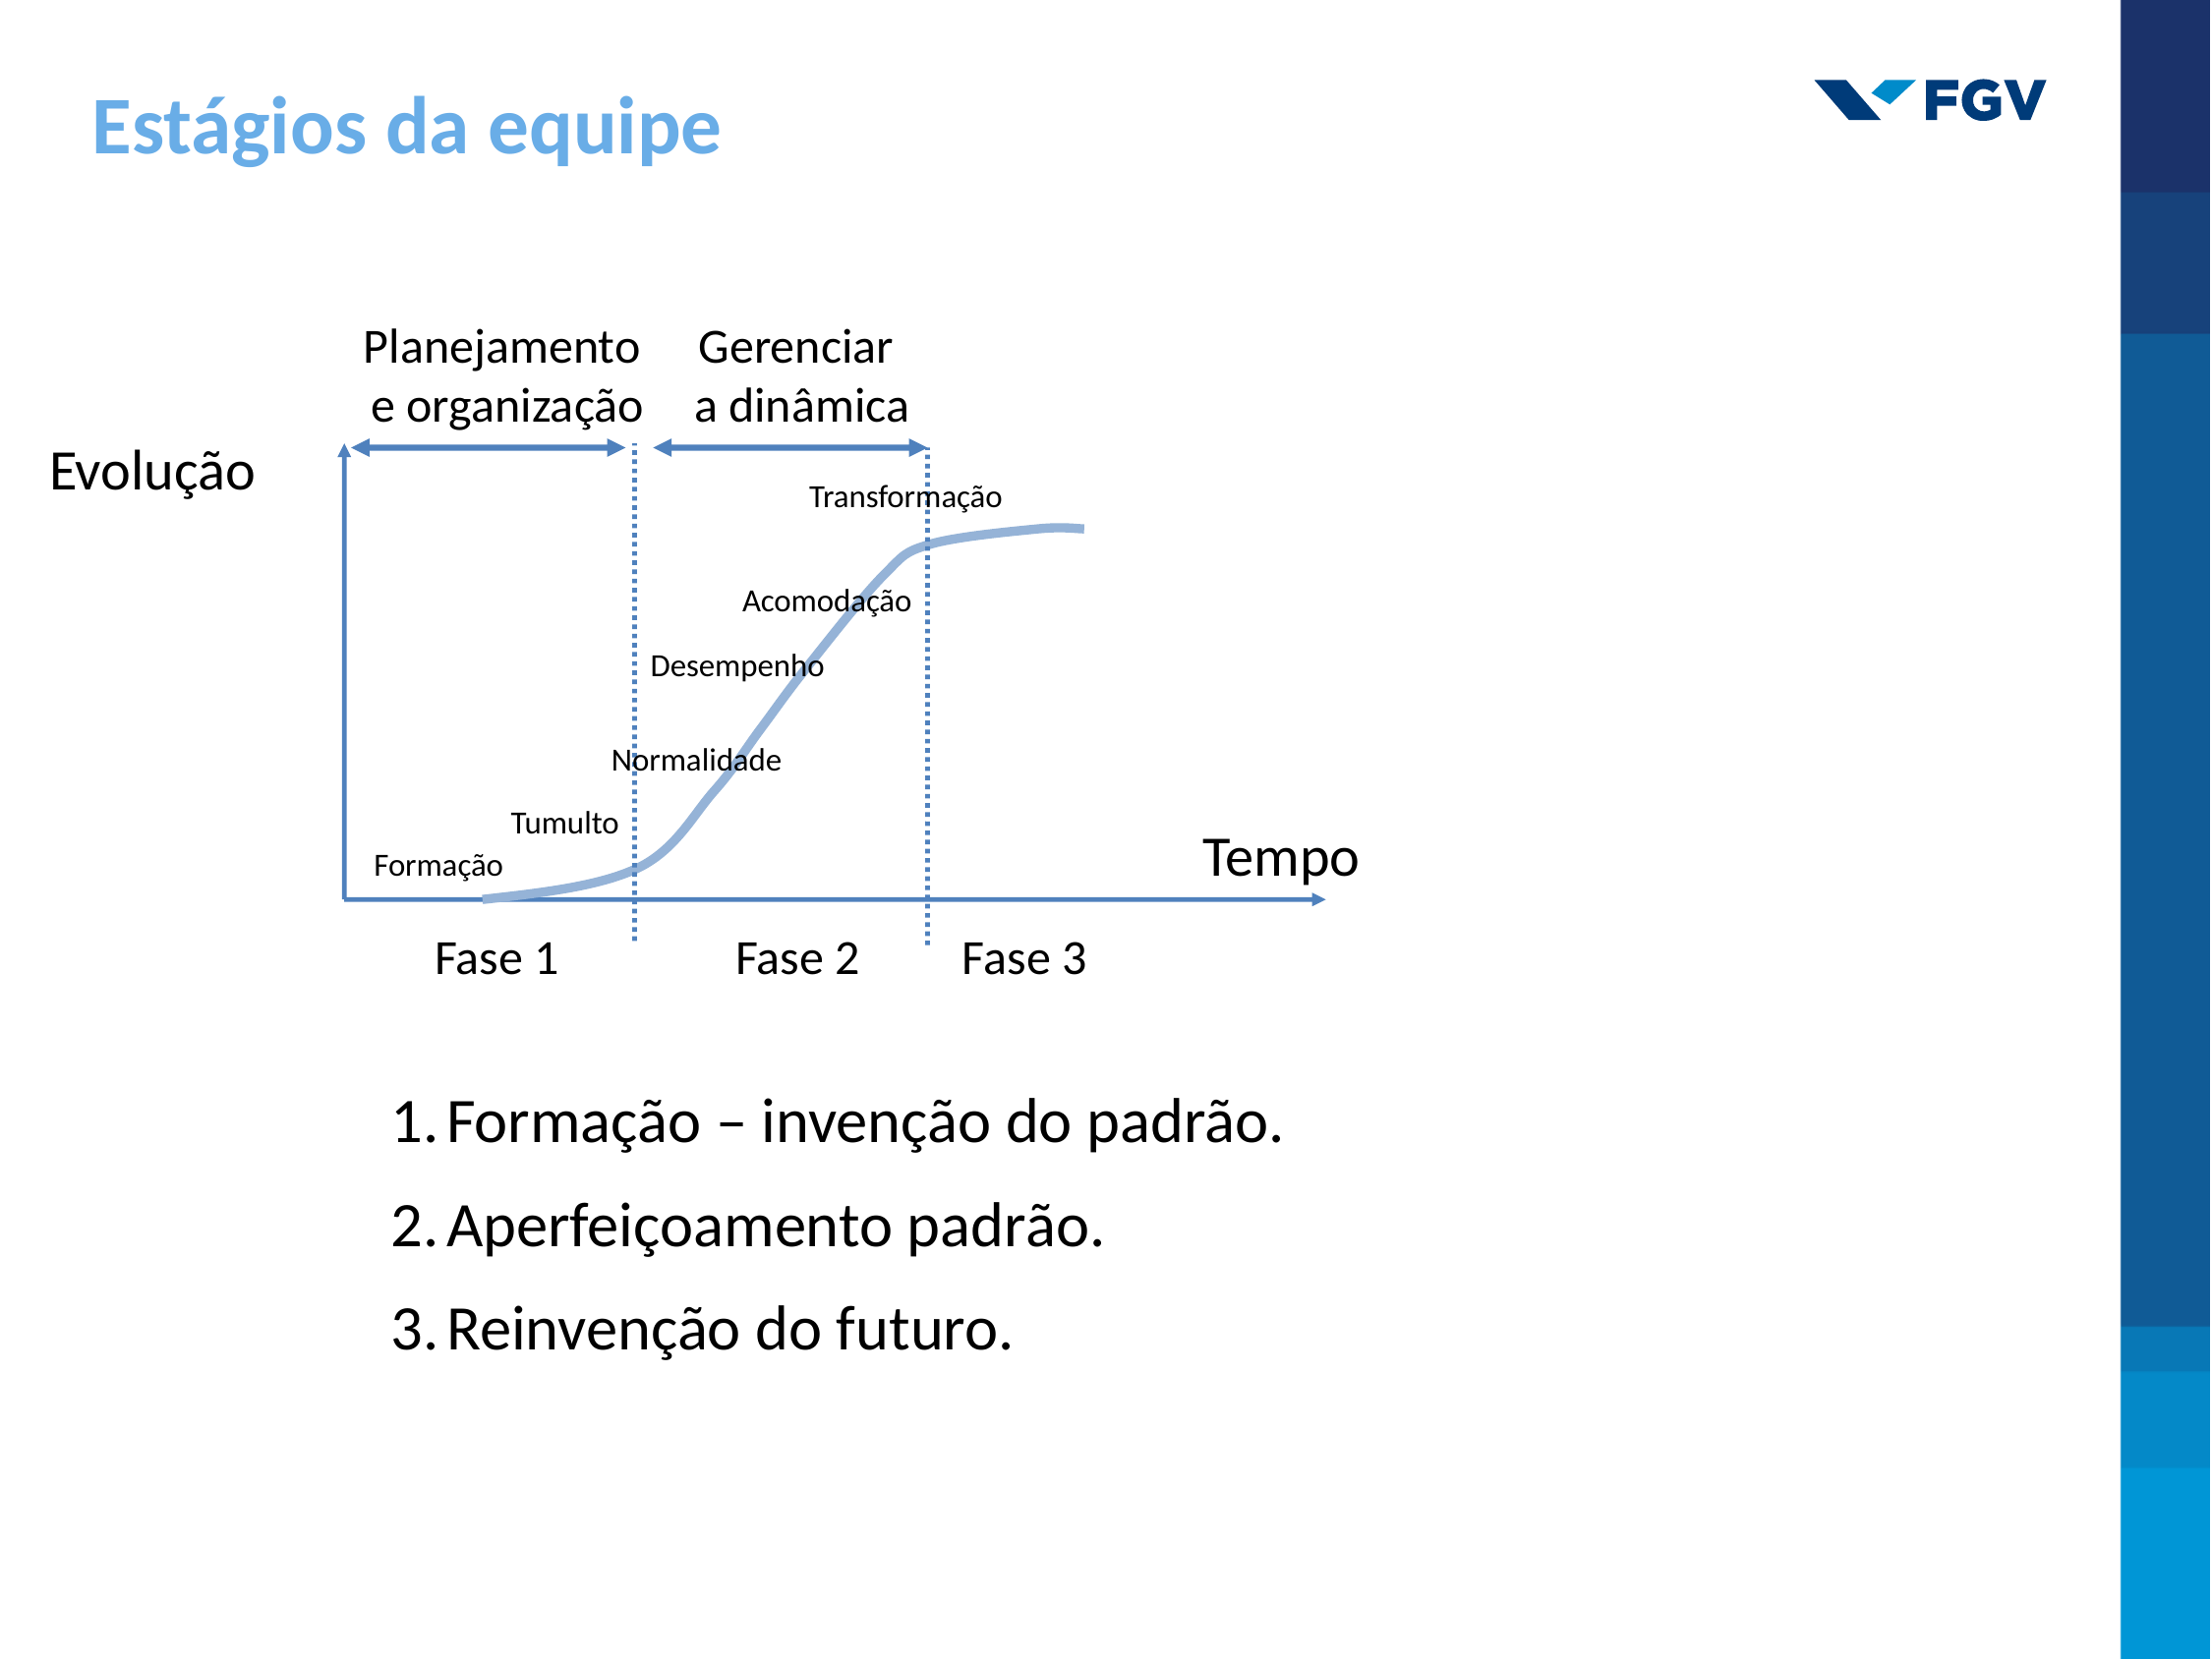

Estágios da equipe
Planejamento
e organização
Gerenciar
a dinâmica
Evolução

Transformação

Acomodação
Desempenho
Normalidade
Tumulto
Tempo
Formação

Fase 1
Fase 2
Fase 3
Formação – invenção do padrão.
Aperfeiçoamento padrão.
Reinvenção do futuro.